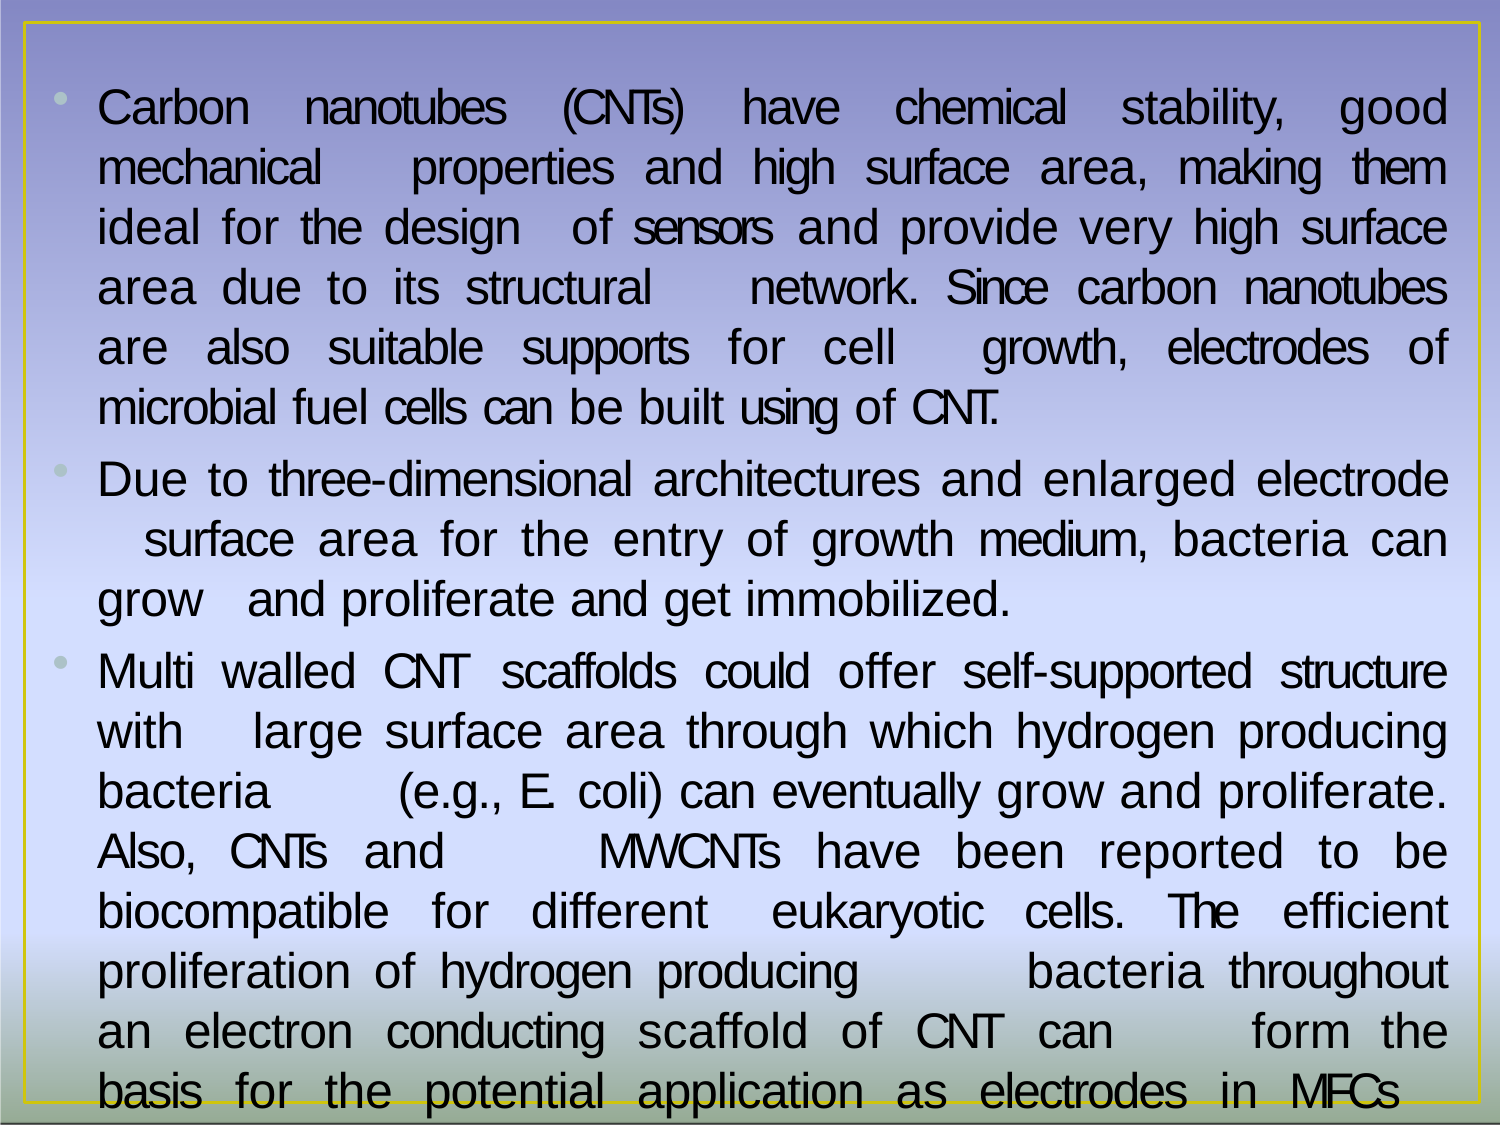

Carbon nanotubes (CNTs) have chemical stability, good mechanical 	properties and high surface area, making them ideal for the design 	of sensors and provide very high surface area due to its structural 	network. Since carbon nanotubes are also suitable supports for cell 	growth, electrodes of microbial fuel cells can be built using of CNT.
Due to three-dimensional architectures and enlarged electrode 	surface area for the entry of growth medium, bacteria can grow 	and proliferate and get immobilized.
Multi walled CNT scaffolds could offer self-supported structure with 	large surface area through which hydrogen producing bacteria 	(e.g., E. coli) can eventually grow and proliferate. Also, CNTs and 	MWCNTs have been reported to be biocompatible for different 	eukaryotic cells. The efficient proliferation of hydrogen producing 	bacteria throughout an electron conducting scaffold of CNT can 	form the basis for the potential application as electrodes in MFCs 	leading to efficient performance.